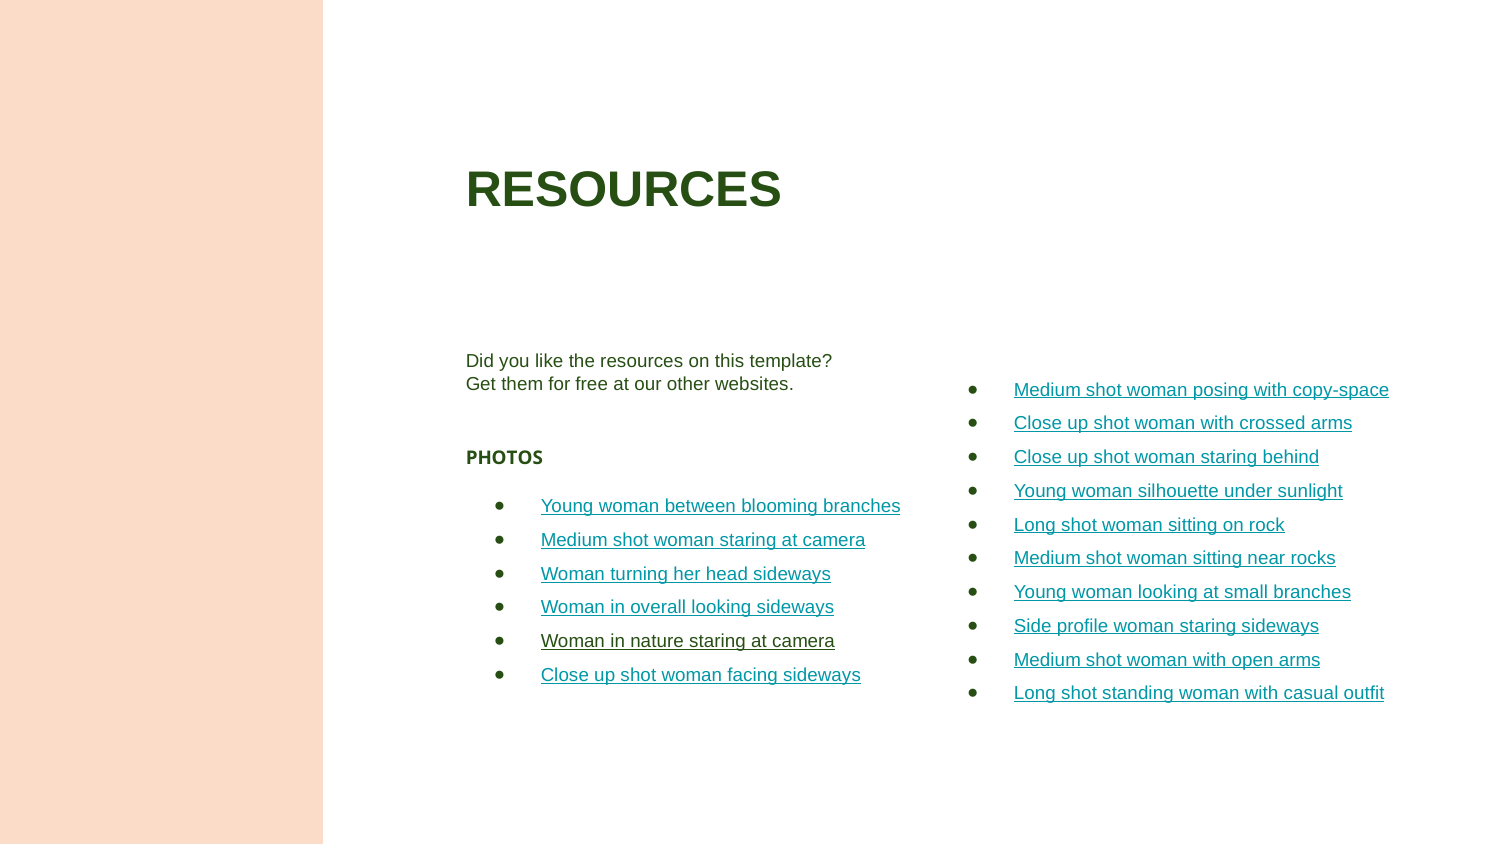

# RESOURCES
Did you like the resources on this template?
Get them for free at our other websites.

PHOTOS
Young woman between blooming branches
Medium shot woman staring at camera
Woman turning her head sideways
Woman in overall looking sideways
Woman in nature staring at camera
Close up shot woman facing sideways
Medium shot woman posing with copy-space
Close up shot woman with crossed arms
Close up shot woman staring behind
Young woman silhouette under sunlight
Long shot woman sitting on rock
Medium shot woman sitting near rocks
Young woman looking at small branches
Side profile woman staring sideways
Medium shot woman with open arms
Long shot standing woman with casual outfit